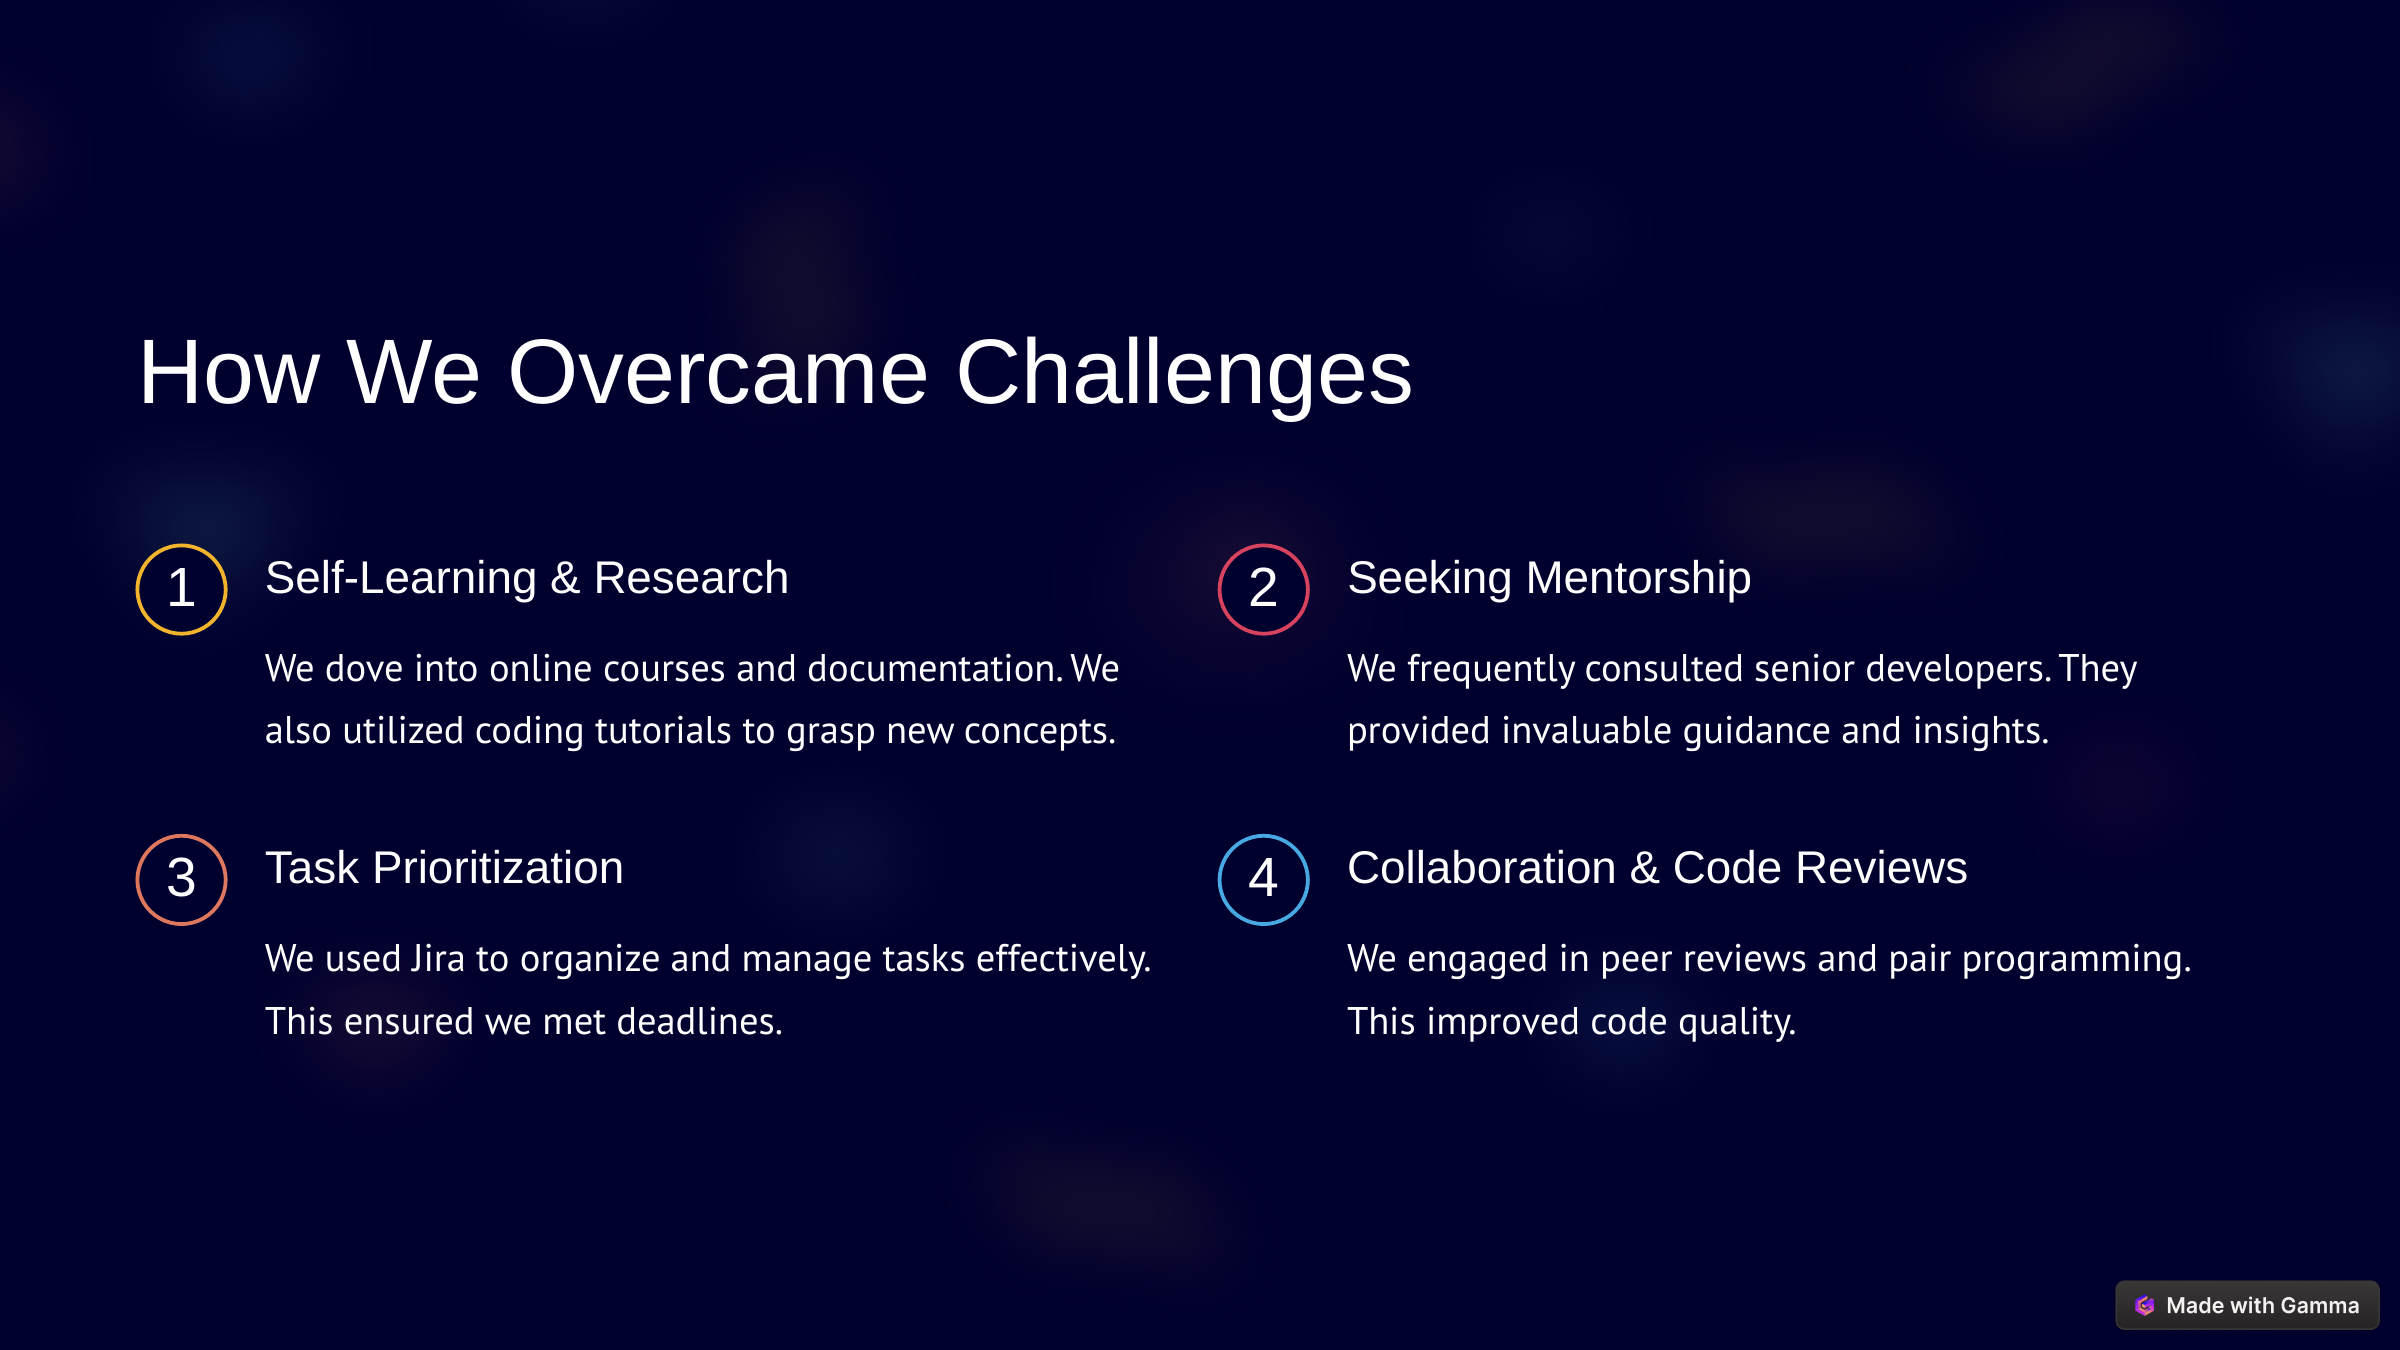

How We Overcame Challenges

Self-Learning & Research

Seeking Mentorship
1
2
We dove into online courses and documentation. We also utilized coding tutorials to grasp new concepts.
We frequently consulted senior developers. They provided invaluable guidance and insights.

Task Prioritization

Collaboration & Code Reviews
3
4
We used Jira to organize and manage tasks effectively. This ensured we met deadlines.
We engaged in peer reviews and pair programming. This improved code quality.